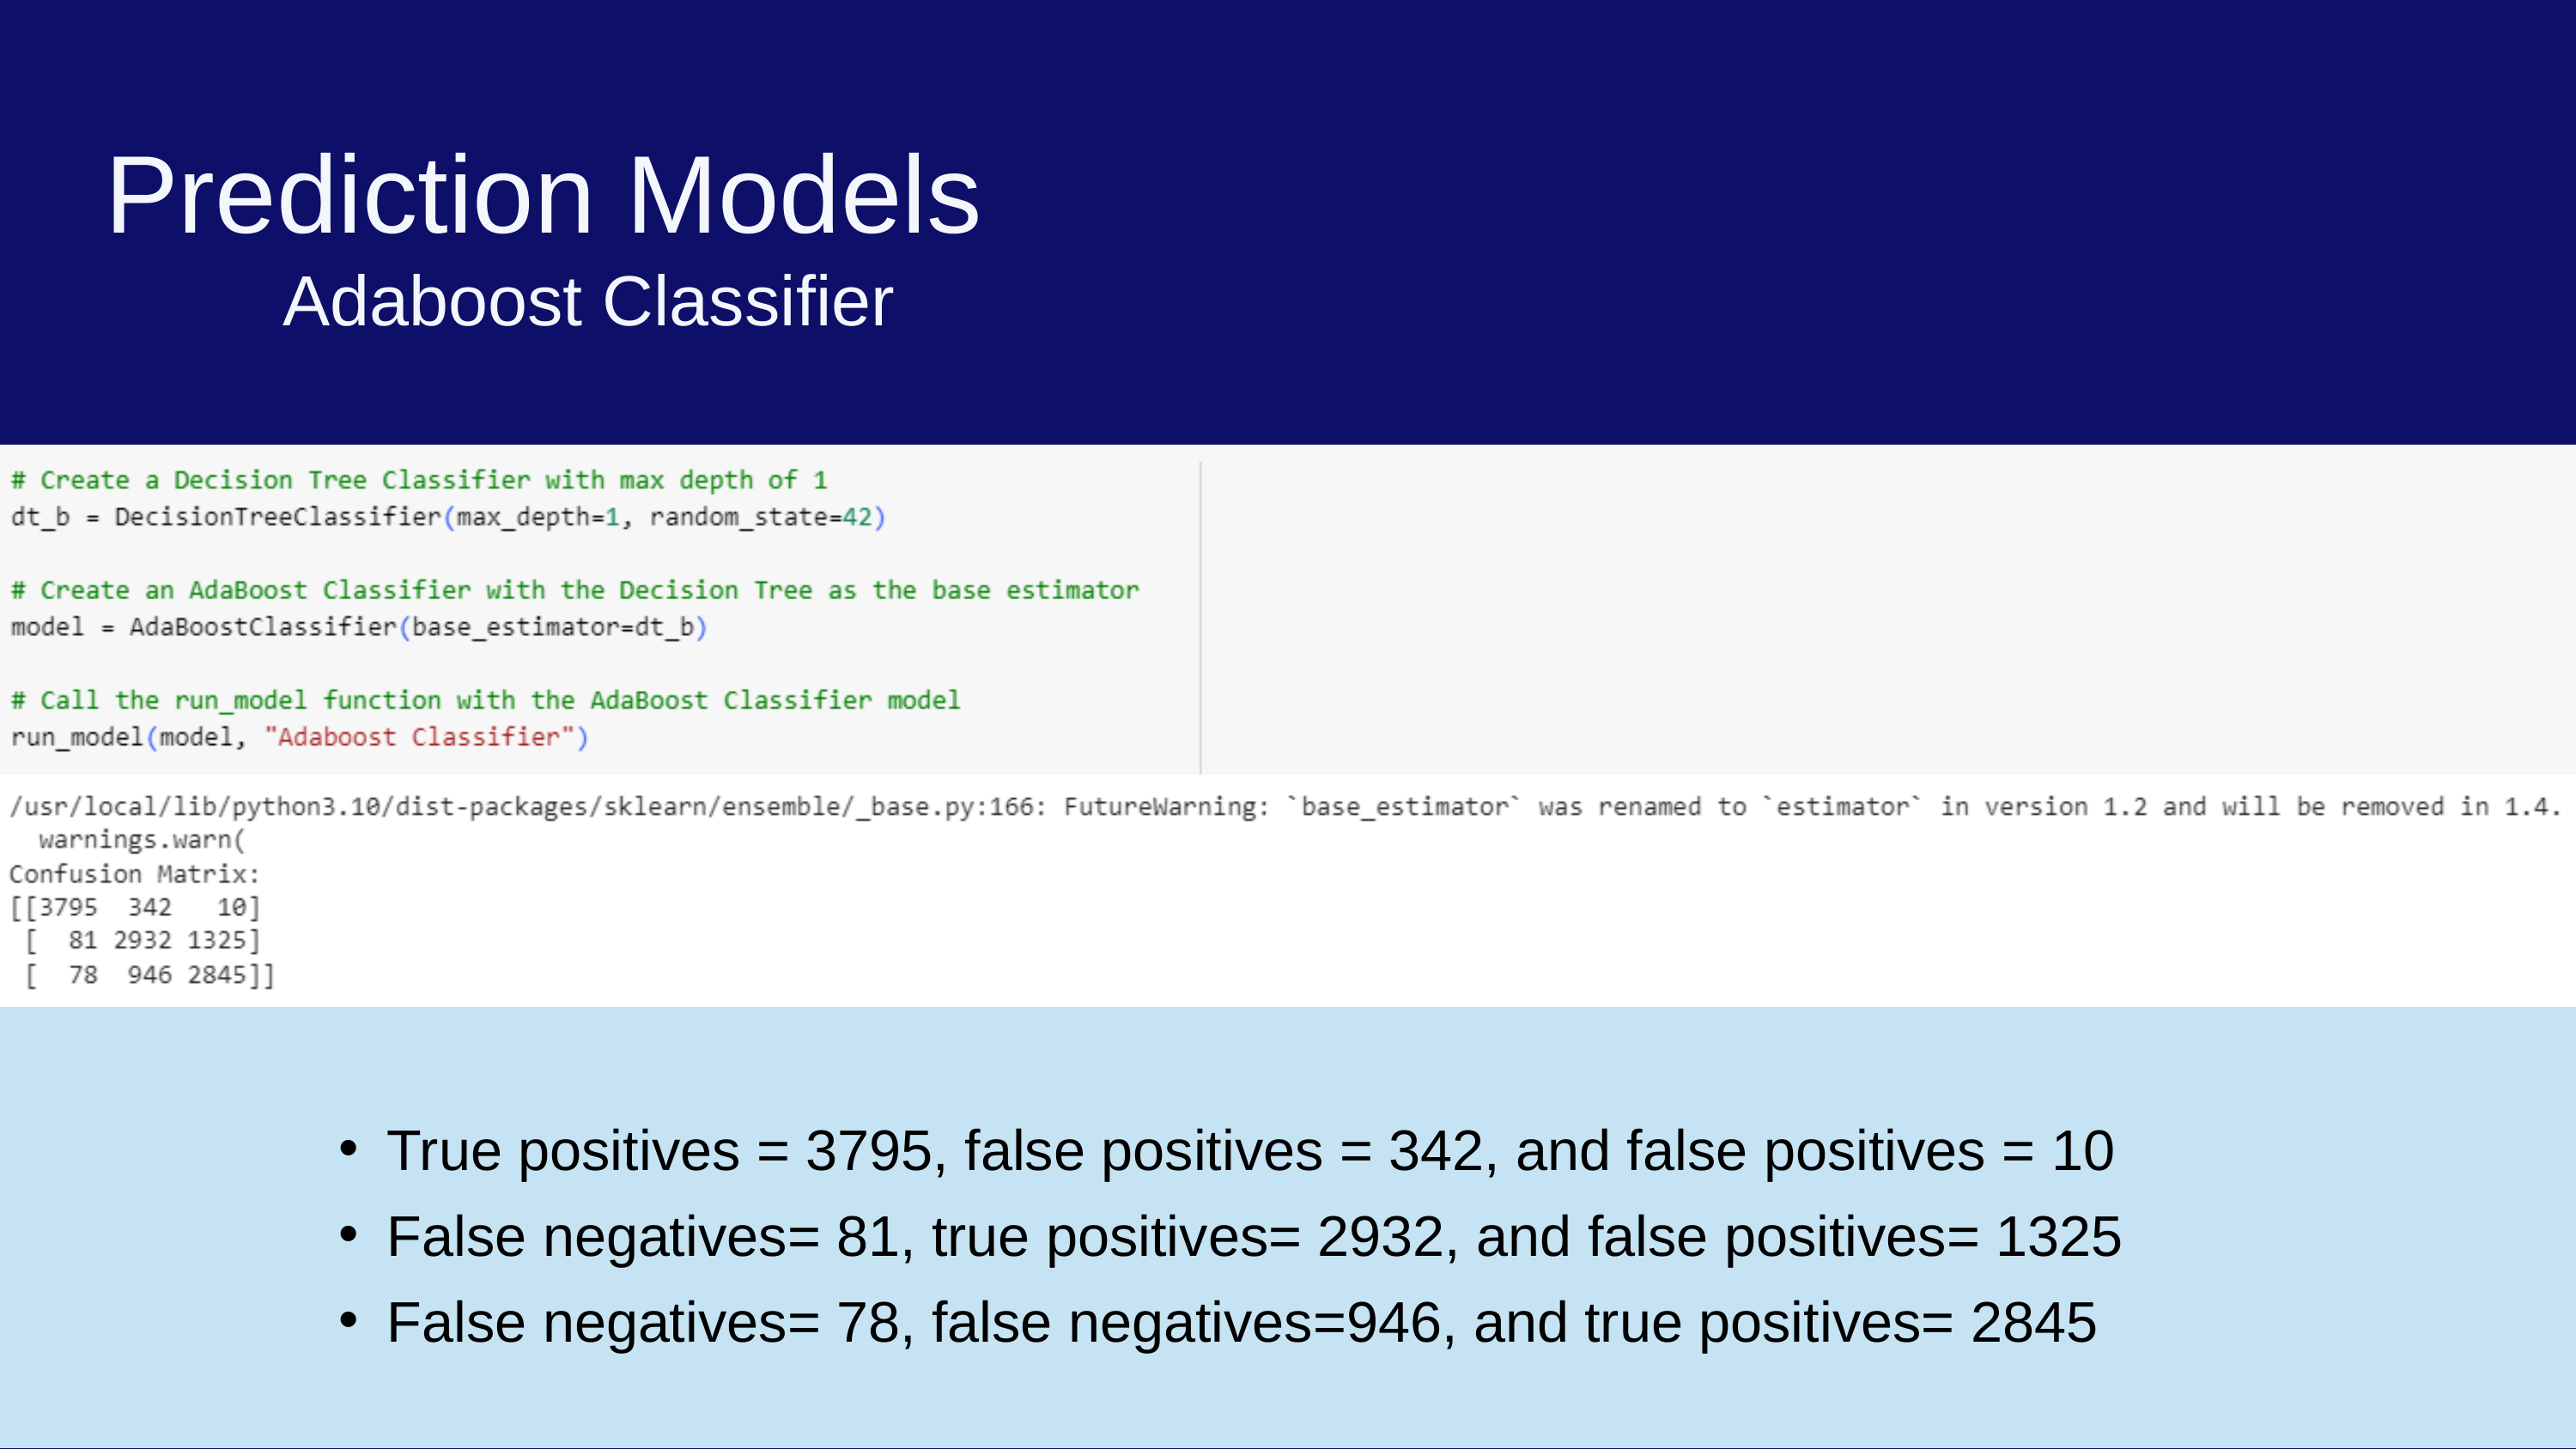

Prediction Models
         Adaboost Classifier

True positives = 3795, false positives = 342, and false positives = 10
False negatives= 81, true positives= 2932, and false positives= 1325
False negatives= 78, false negatives=946, and true positives= 2845